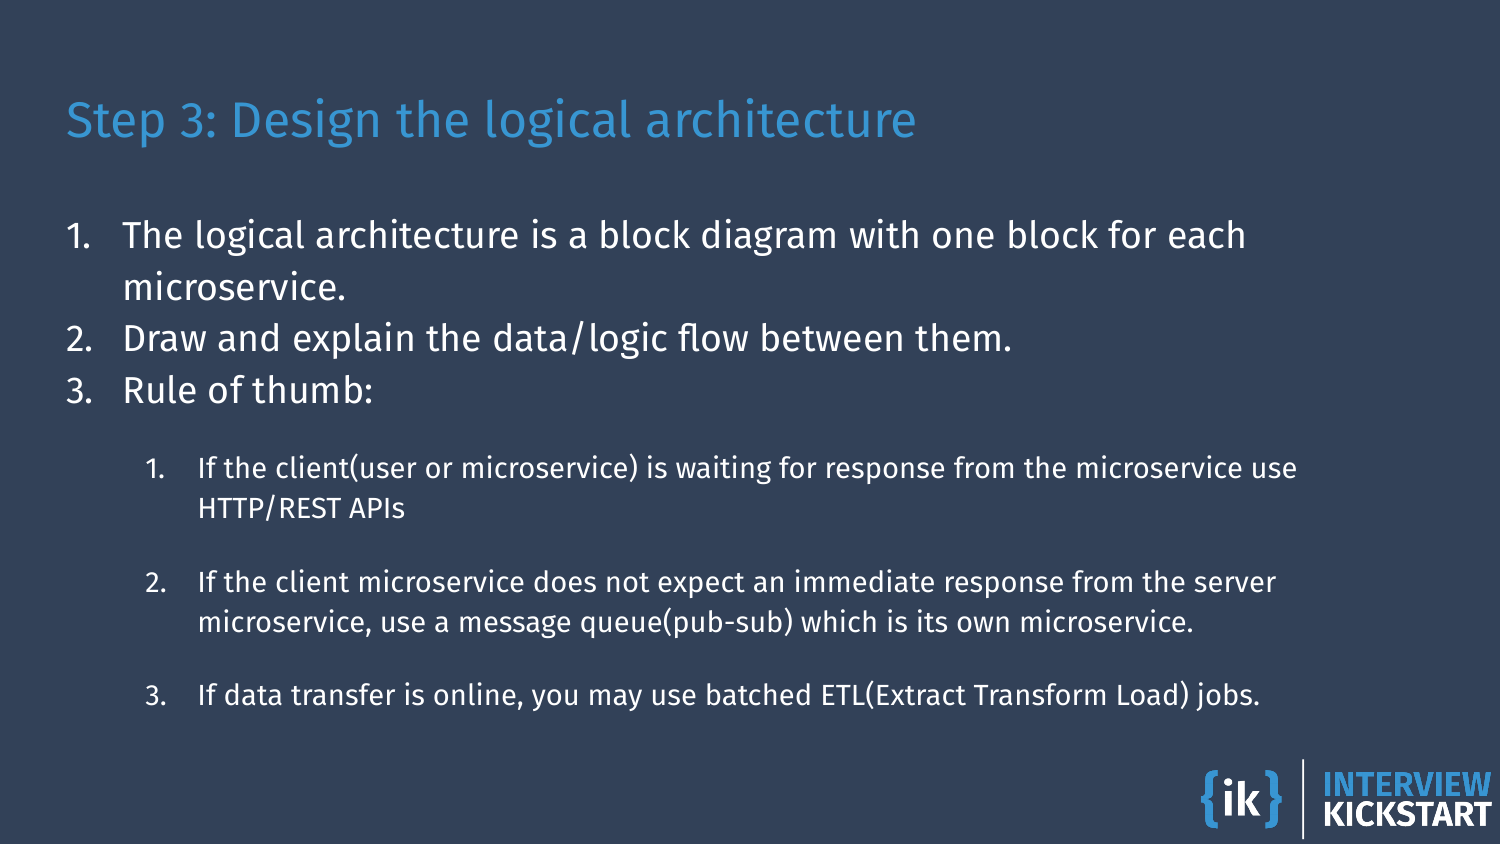

# Step 3: Design the logical architecture
The logical architecture is a block diagram with one block for each microservice.
Draw and explain the data/logic flow between them.
Rule of thumb:
If the client(user or microservice) is waiting for response from the microservice use HTTP/REST APIs
If the client microservice does not expect an immediate response from the server microservice, use a message queue(pub-sub) which is its own microservice.
If data transfer is online, you may use batched ETL(Extract Transform Load) jobs.